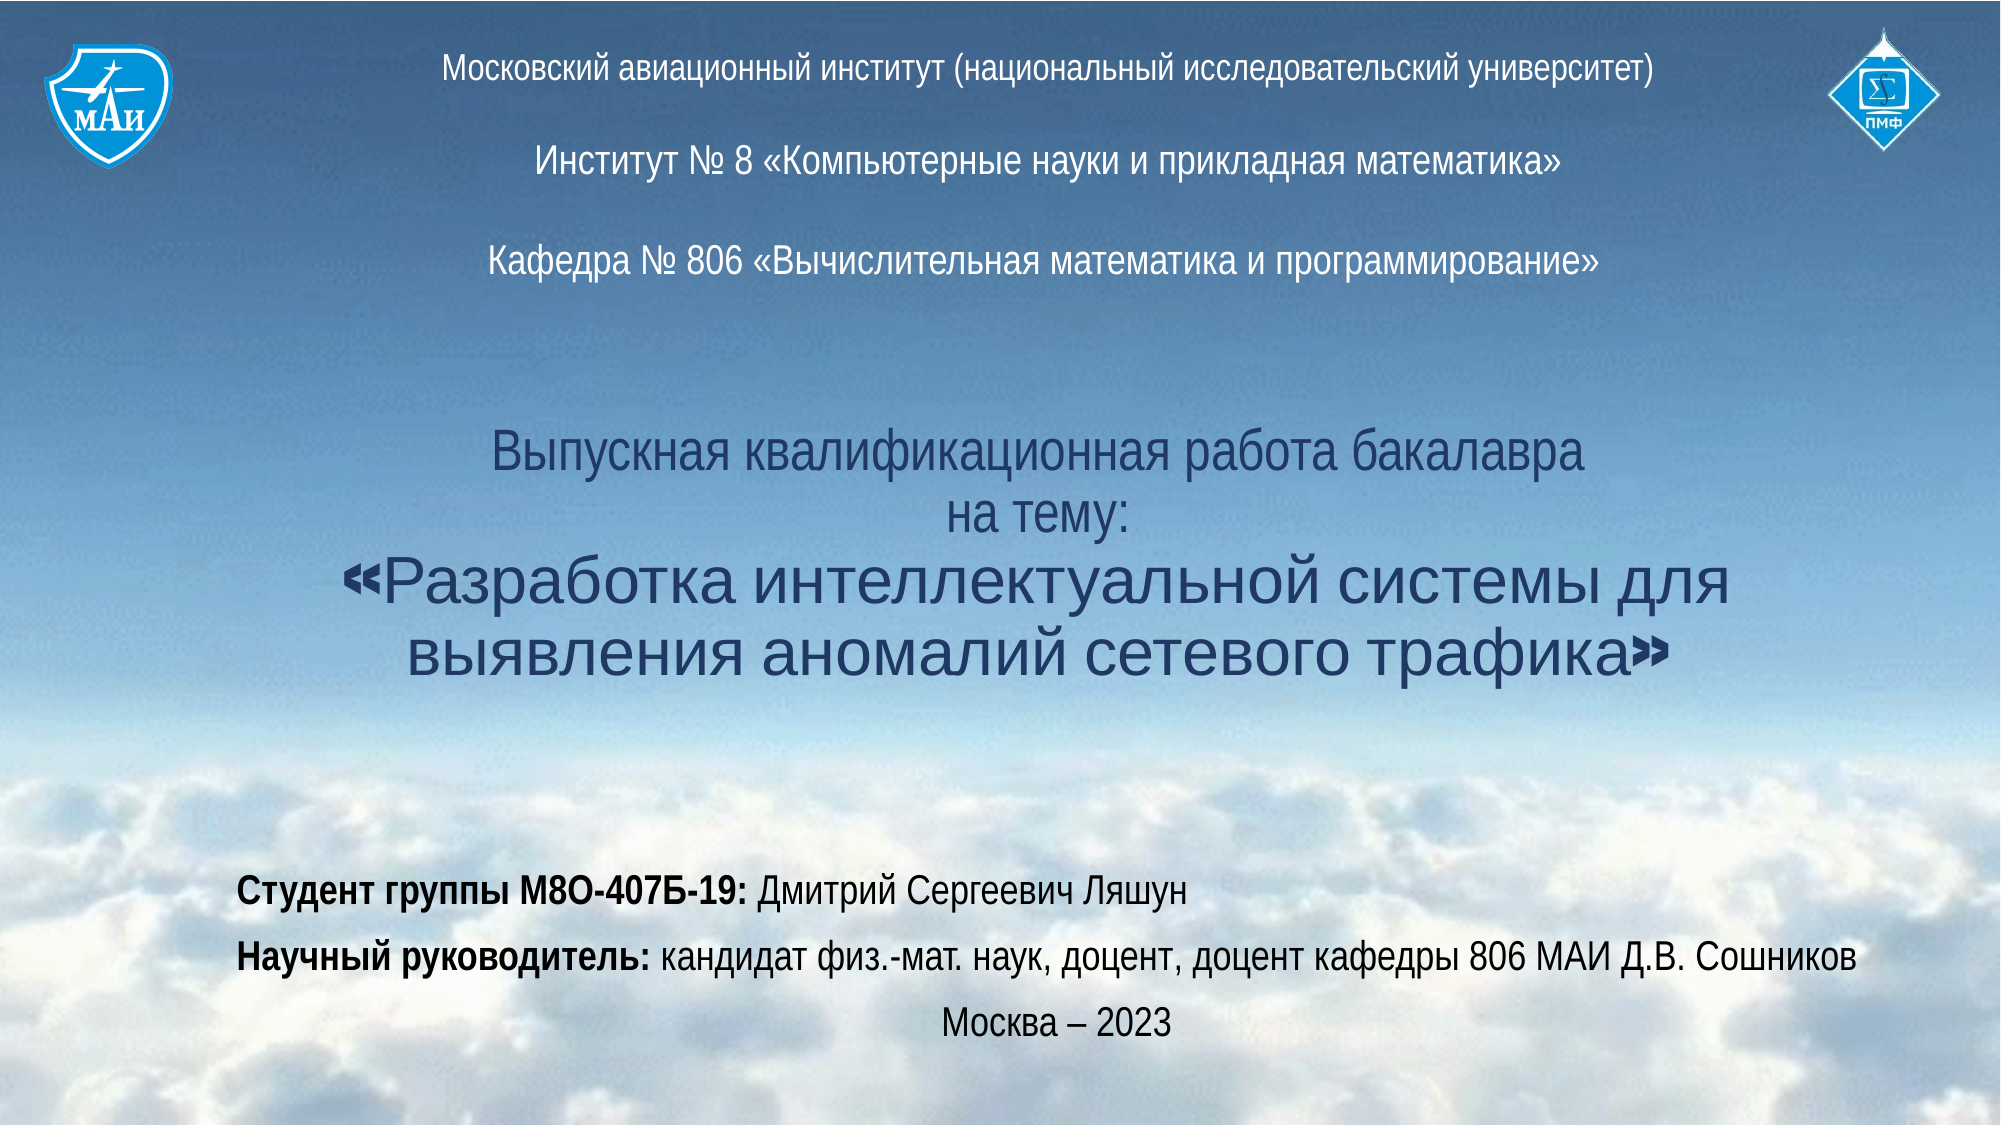

Московский авиационный институт (национальный исследовательский университет)

Институт № 8 «Компьютерные науки и прикладная математика»

Кафедра № 806 «Вычислительная математика и программирование»
# Выпускная квалификационная работа бакалавра на тему: «Разработка интеллектуальной системы для выявления аномалий сетевого трафика»
Студент группы М8О-407Б-19: Дмитрий Сергеевич Ляшун
Научный руководитель: кандидат физ.-мат. наук, доцент, доцент кафедры 806 МАИ Д.В. Сошников
Москва – 2023